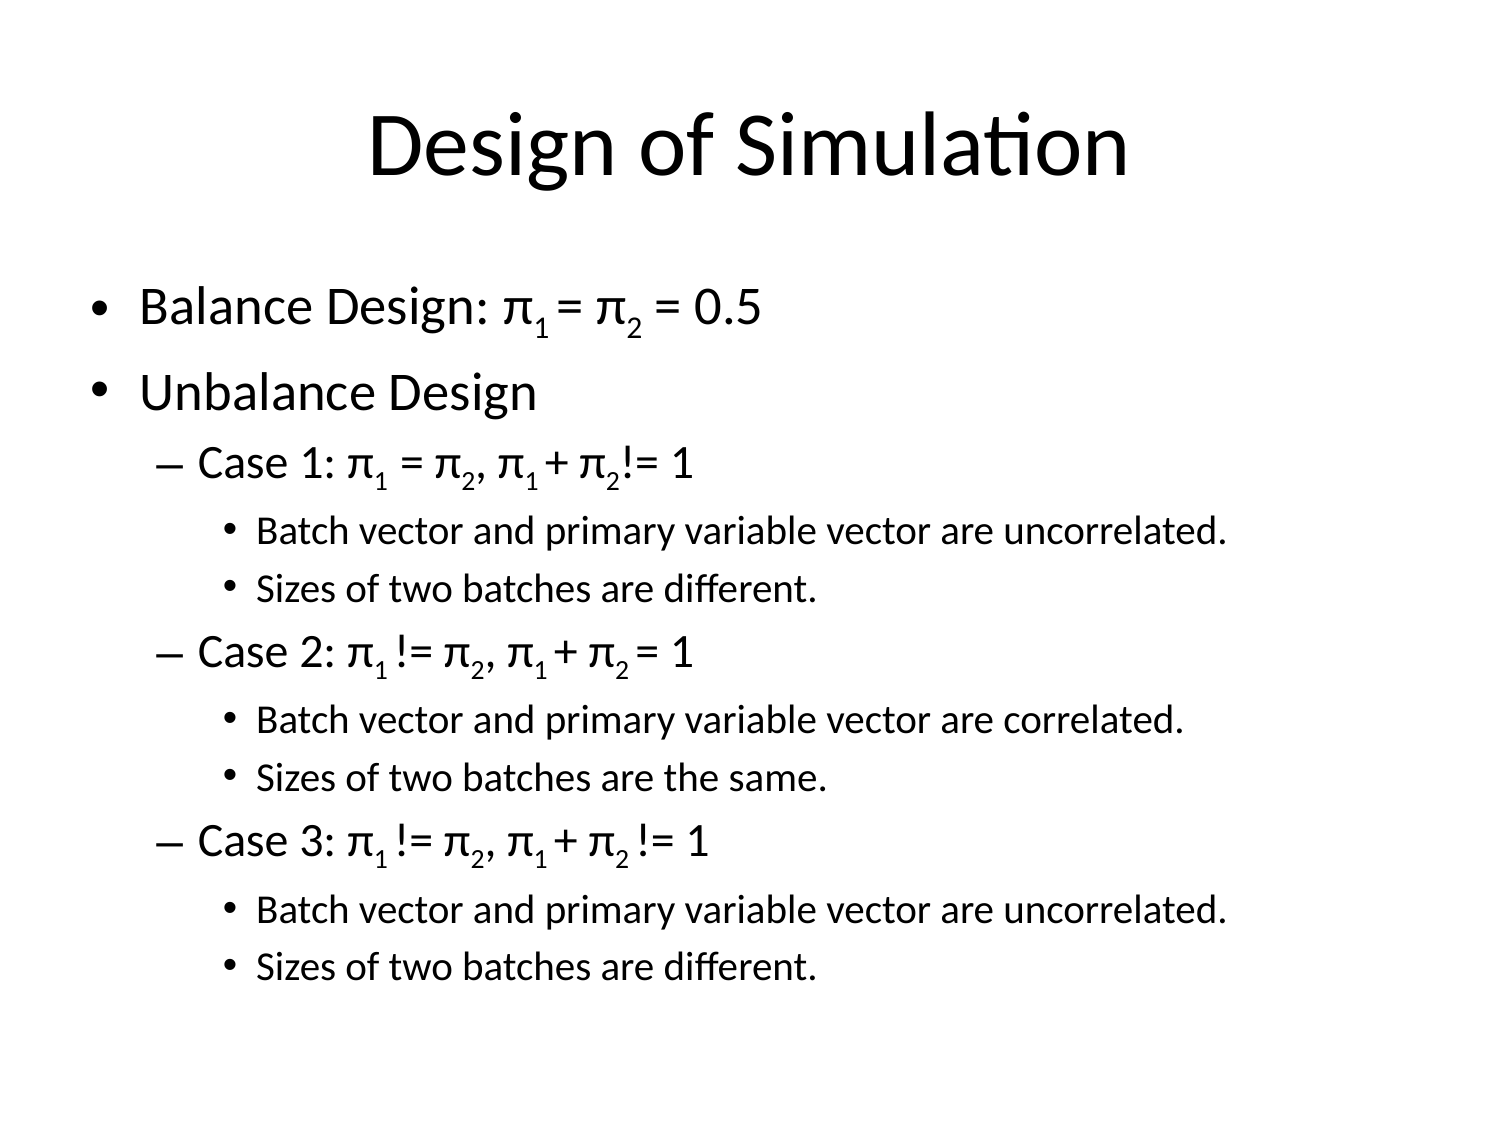

# Design of Simulation
Balance Design: π1 = π2 = 0.5
Unbalance Design
Case 1: π1  = π2, π1 + π2!= 1
Batch vector and primary variable vector are uncorrelated.
Sizes of two batches are different.
Case 2: π1 != π2, π1 + π2 = 1
Batch vector and primary variable vector are correlated.
Sizes of two batches are the same.
Case 3: π1 != π2, π1 + π2 != 1
Batch vector and primary variable vector are uncorrelated.
Sizes of two batches are different.